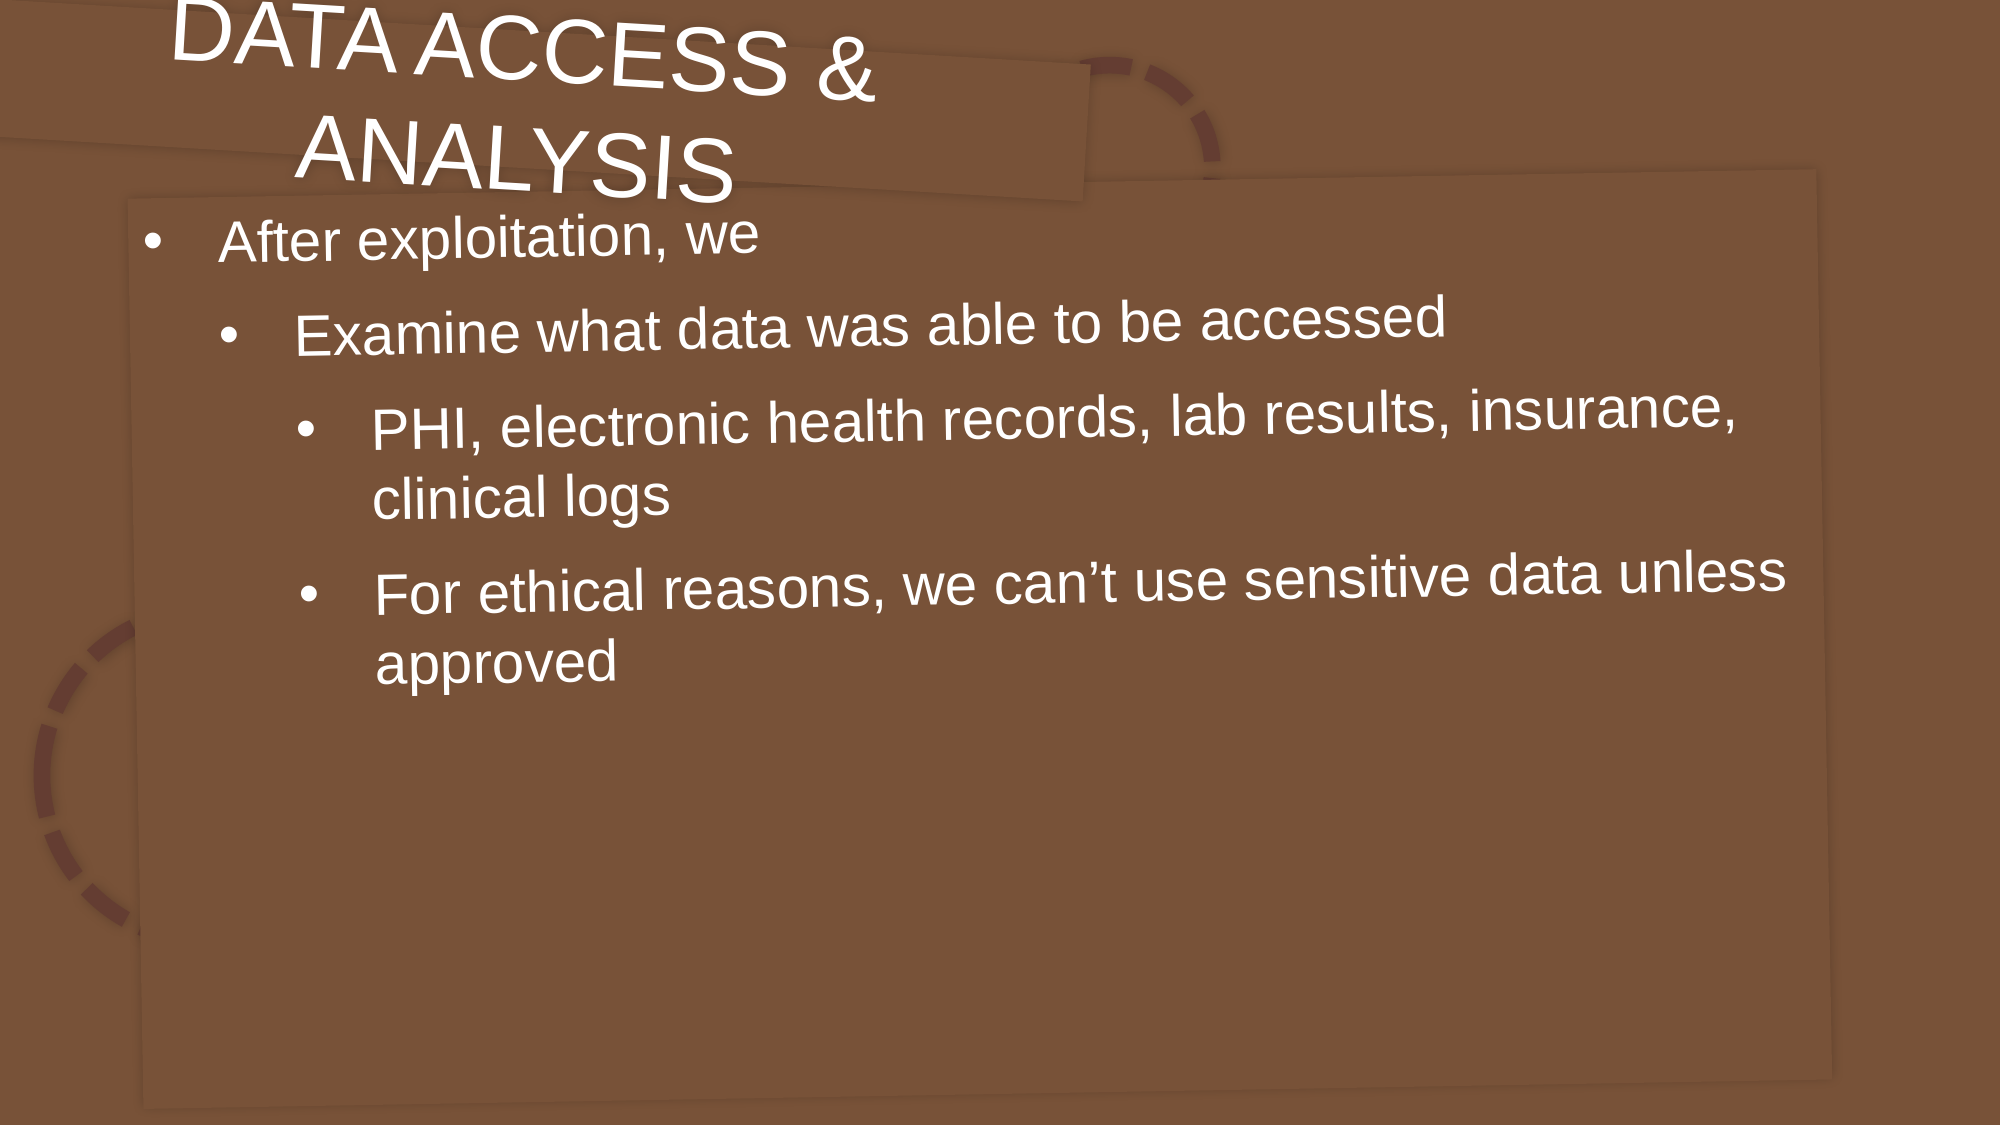

DATA ACCESS & ANALYSIS

After exploitation, we
Examine what data was able to be accessed
PHI, electronic health records, lab results, insurance, clinical logs
For ethical reasons, we can’t use sensitive data unless approved